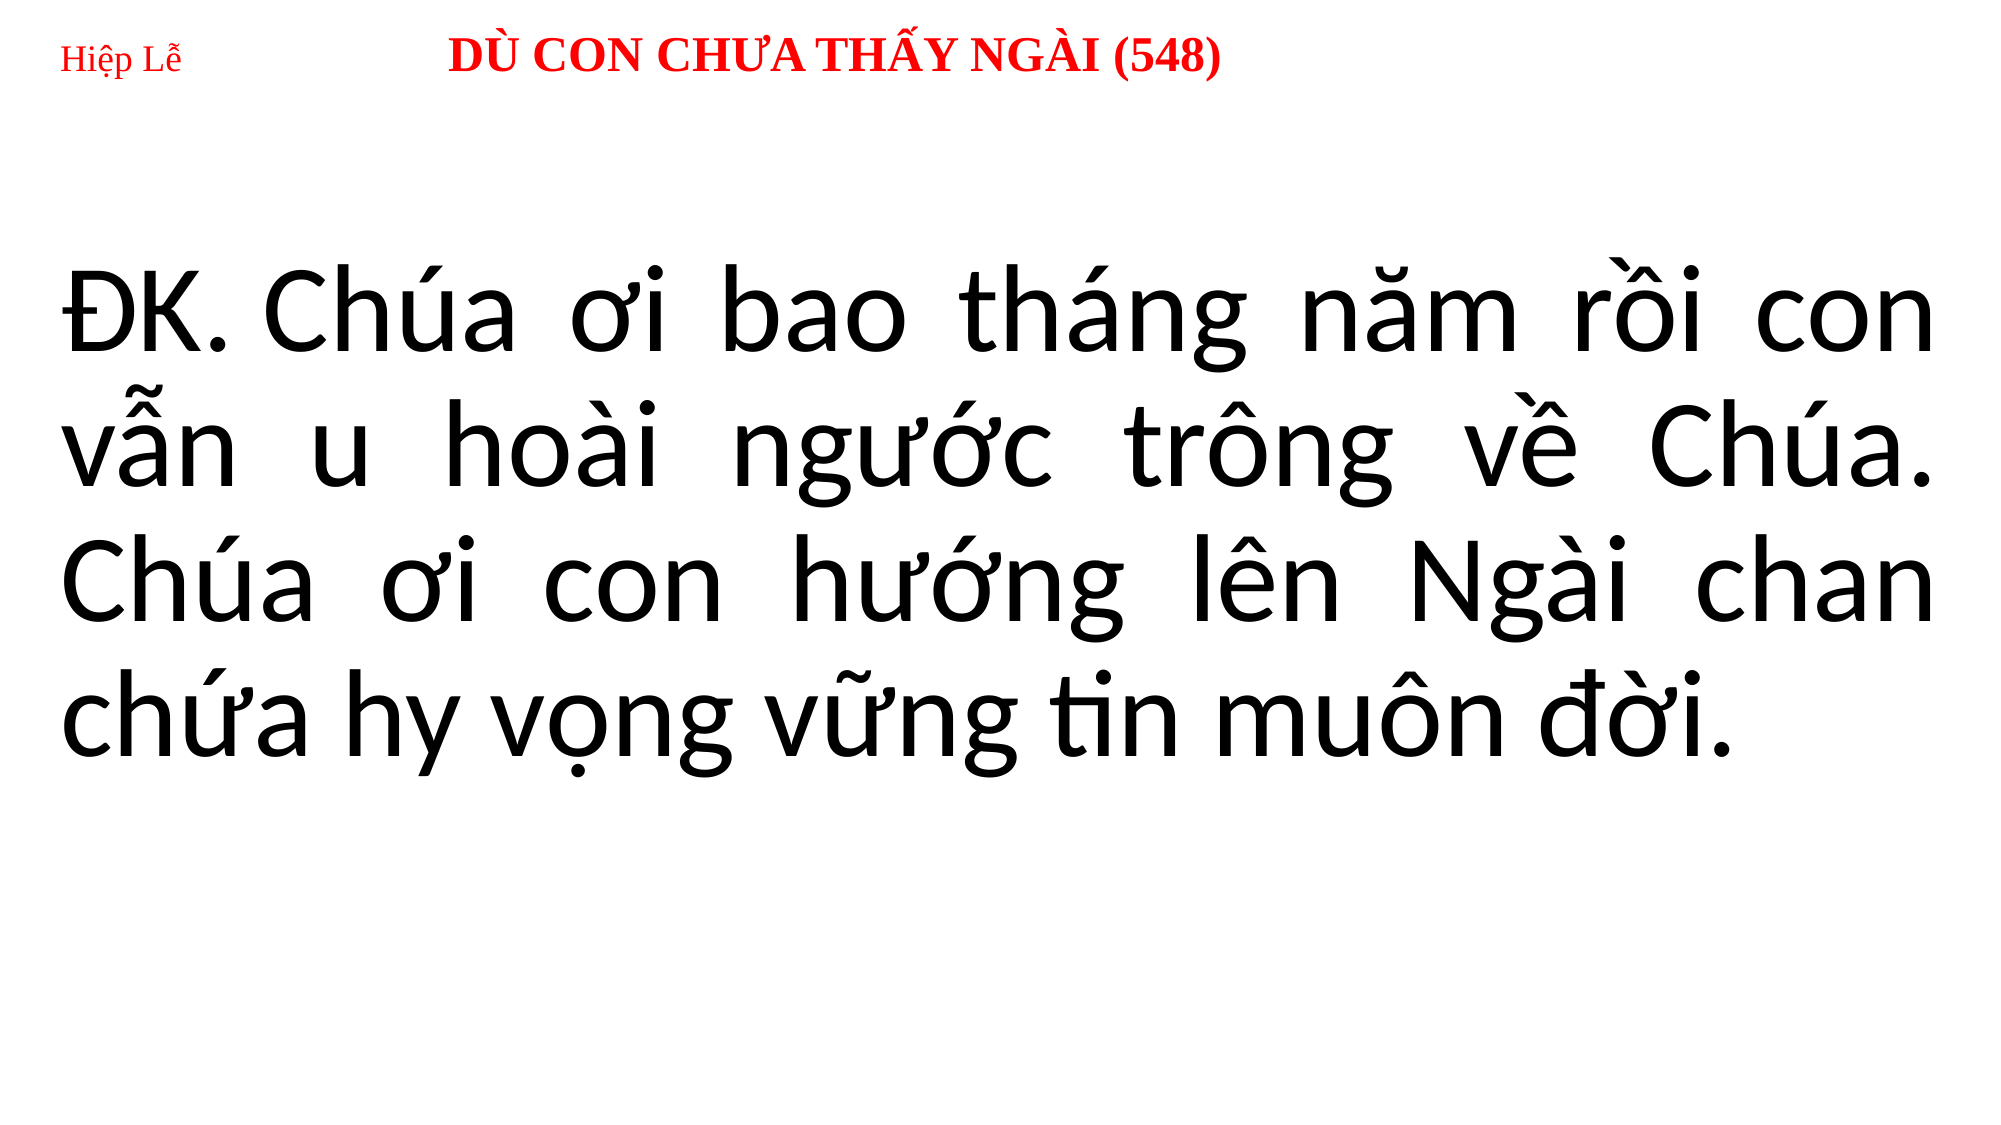

# Hiệp Lễ                            DÙ CON CHƯA THẤY NGÀI (548)
ĐK. Chúa ơi bao tháng năm rồi con vẫn u hoài ngước trông về Chúa. Chúa ơi con hướng lên Ngài chan chứa hy vọng vững tin muôn đời.